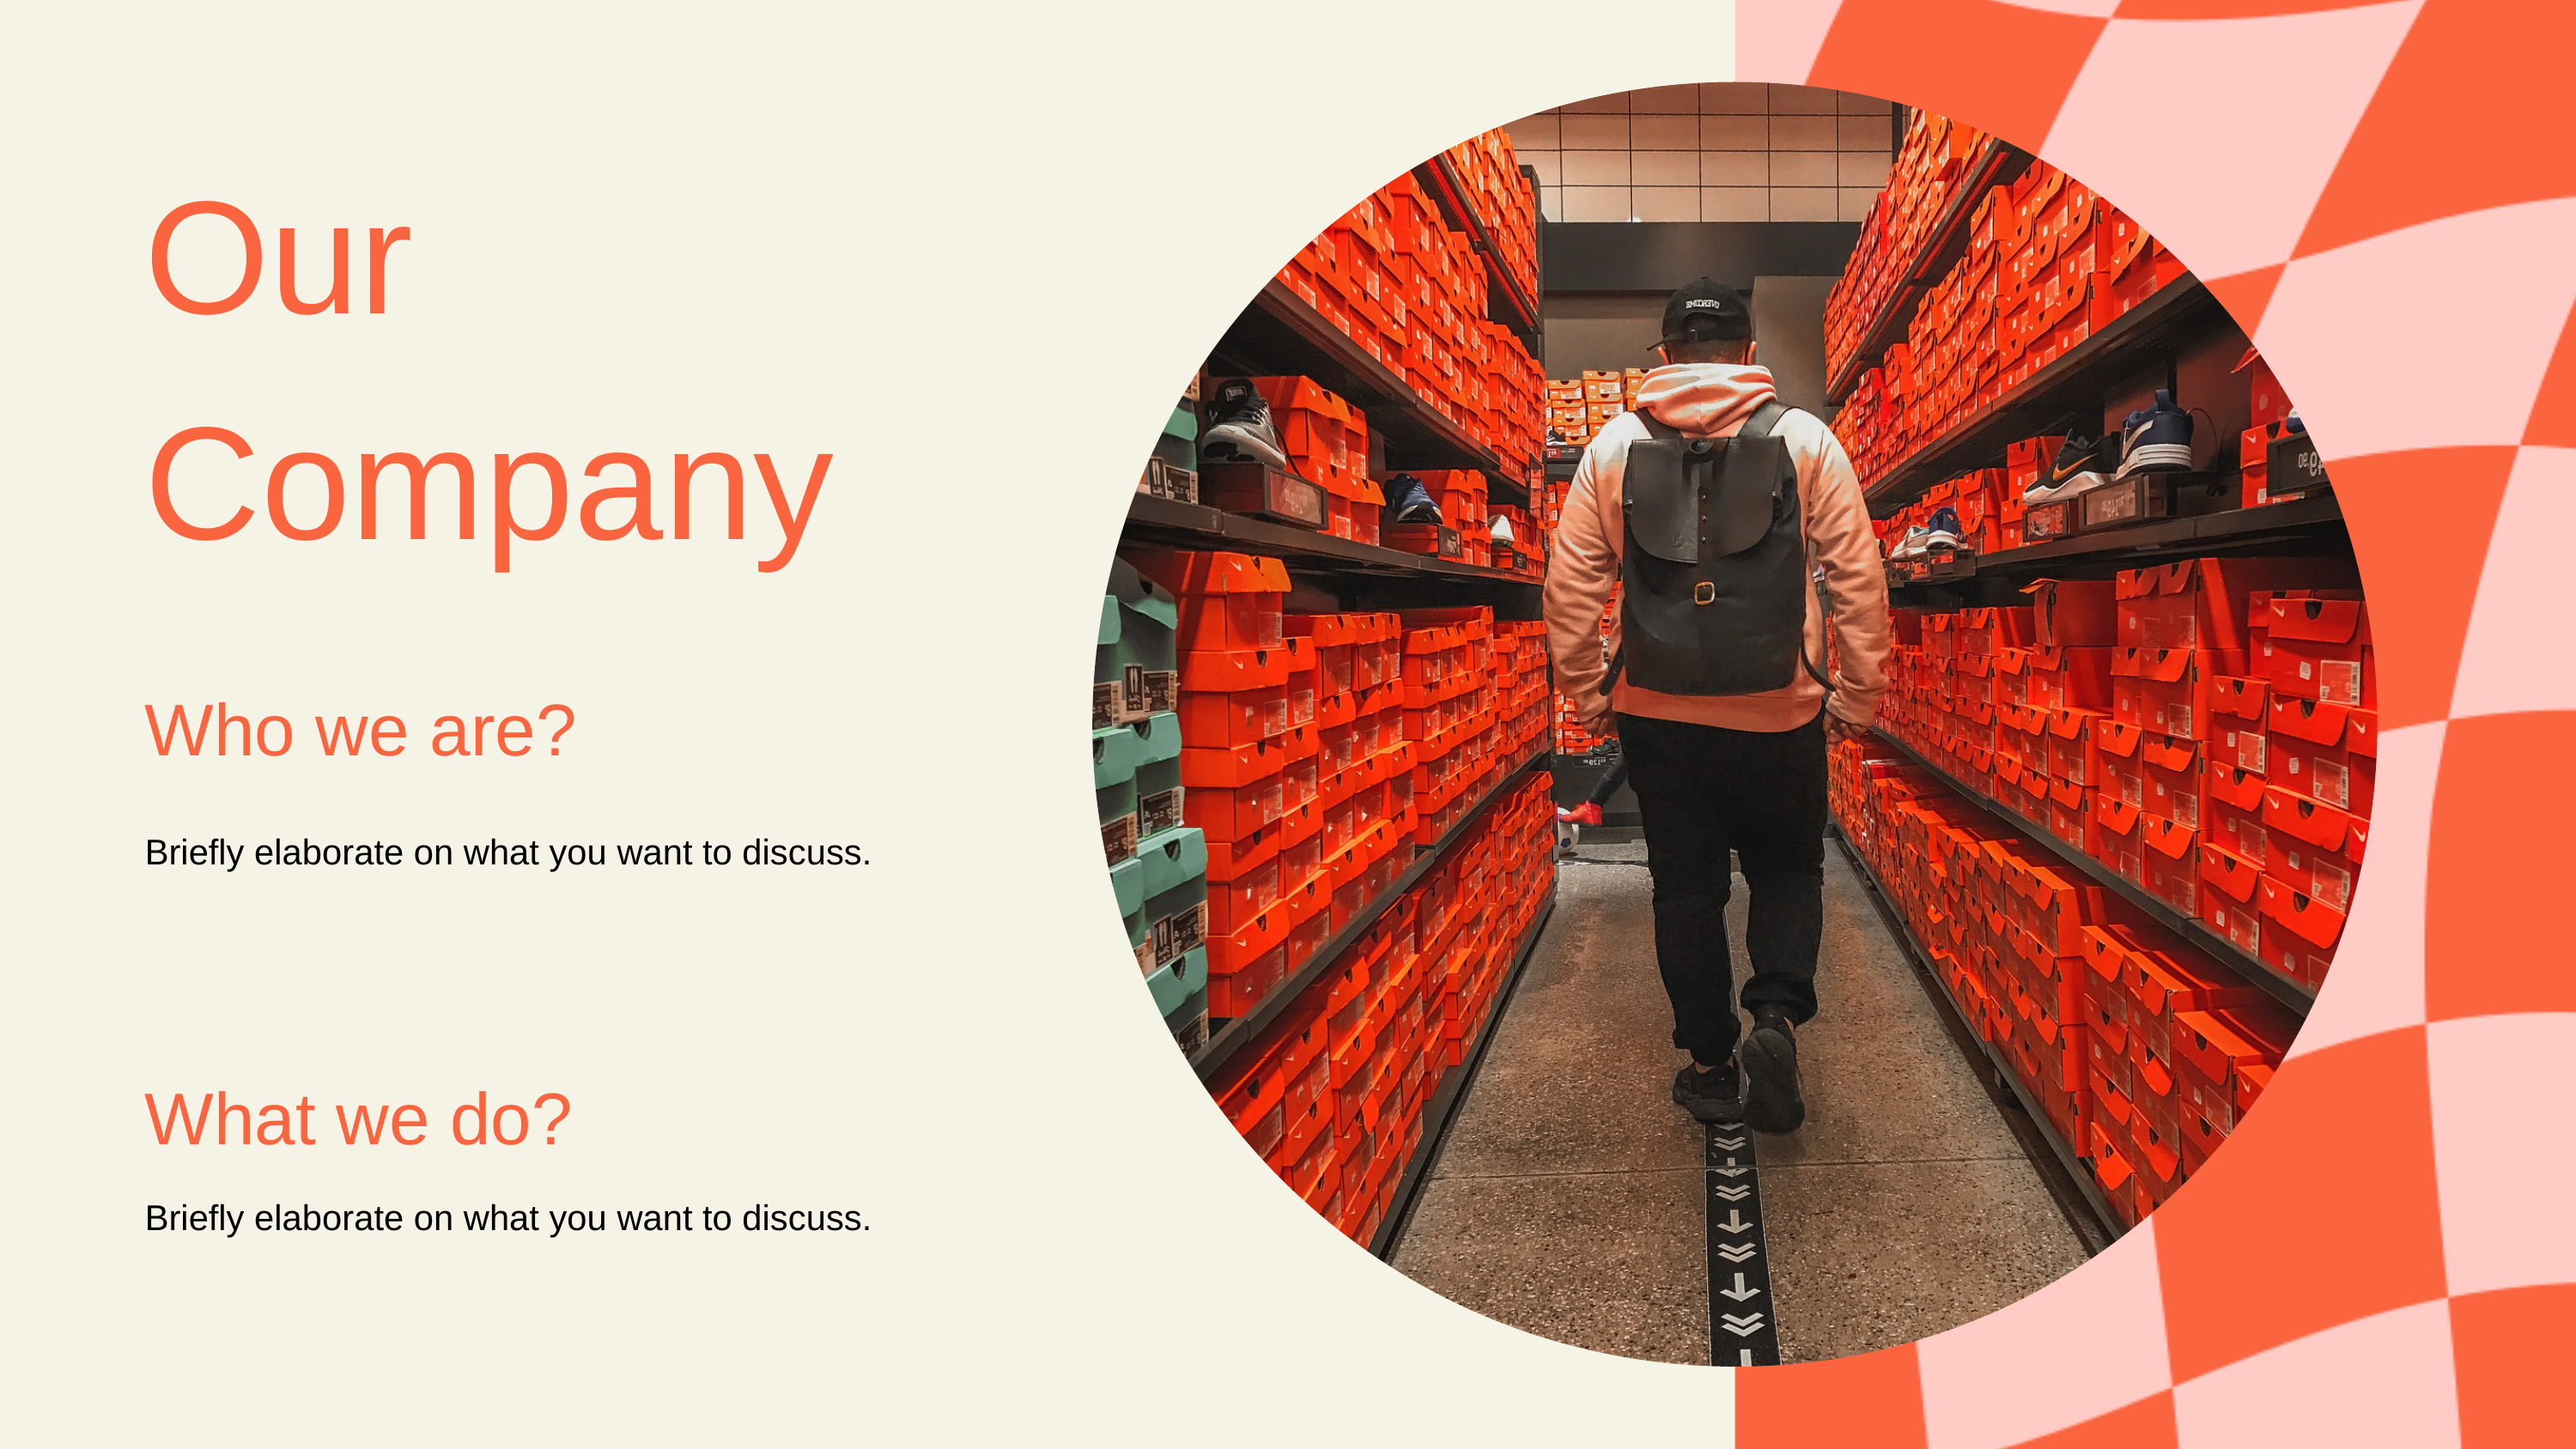

Our Company
Who we are?
Briefly elaborate on what you want to discuss.
What we do?
Briefly elaborate on what you want to discuss.